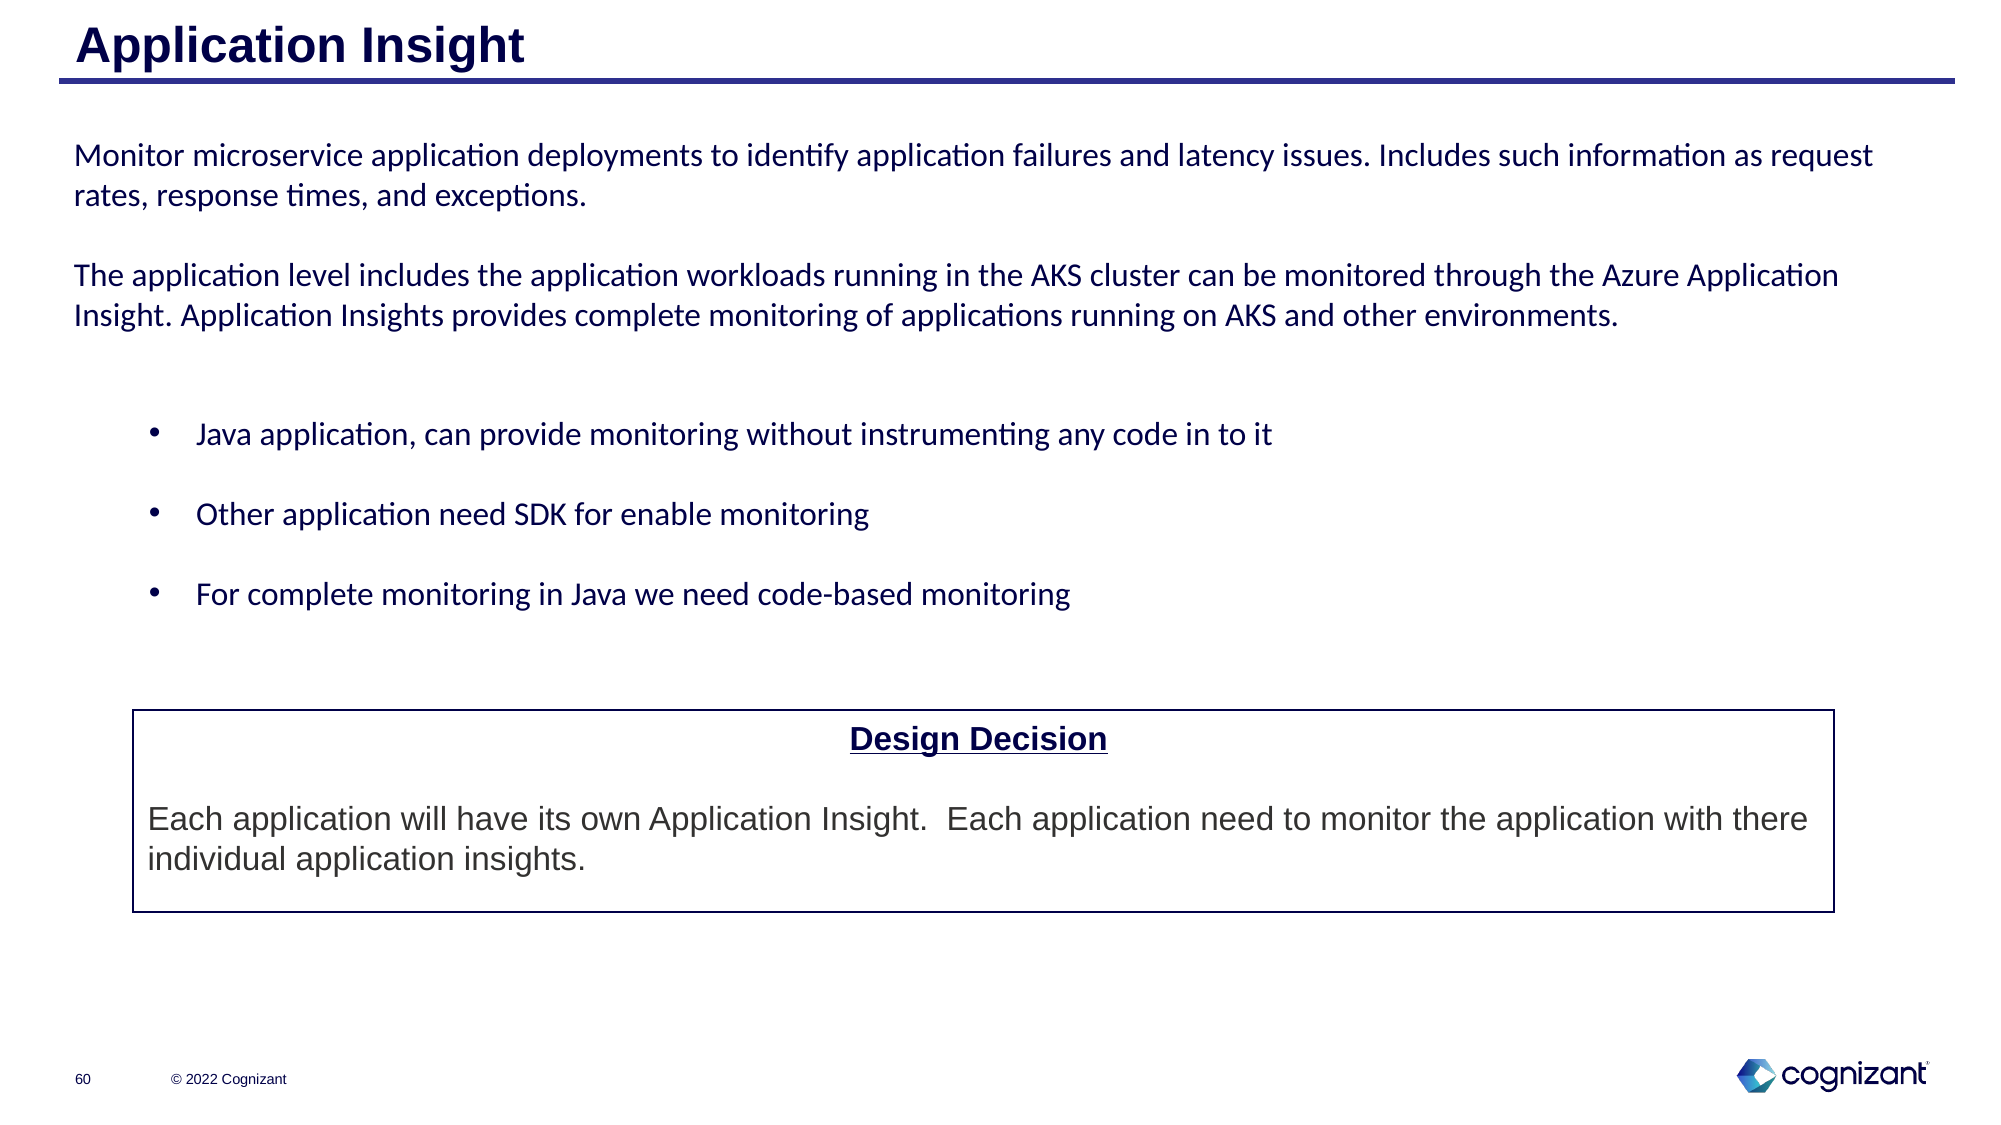

# Application Insight
Monitor microservice application deployments to identify application failures and latency issues. Includes such information as request rates, response times, and exceptions.

The application level includes the application workloads running in the AKS cluster can be monitored through the Azure Application Insight. Application Insights provides complete monitoring of applications running on AKS and other environments.

Java application, can provide monitoring without instrumenting any code in to it

Other application need SDK for enable monitoring

For complete monitoring in Java we need code-based monitoring

Design Decision

Each application will have its own Application Insight.  Each application need to monitor the application with there individual application insights.
© 2022 Cognizant
60